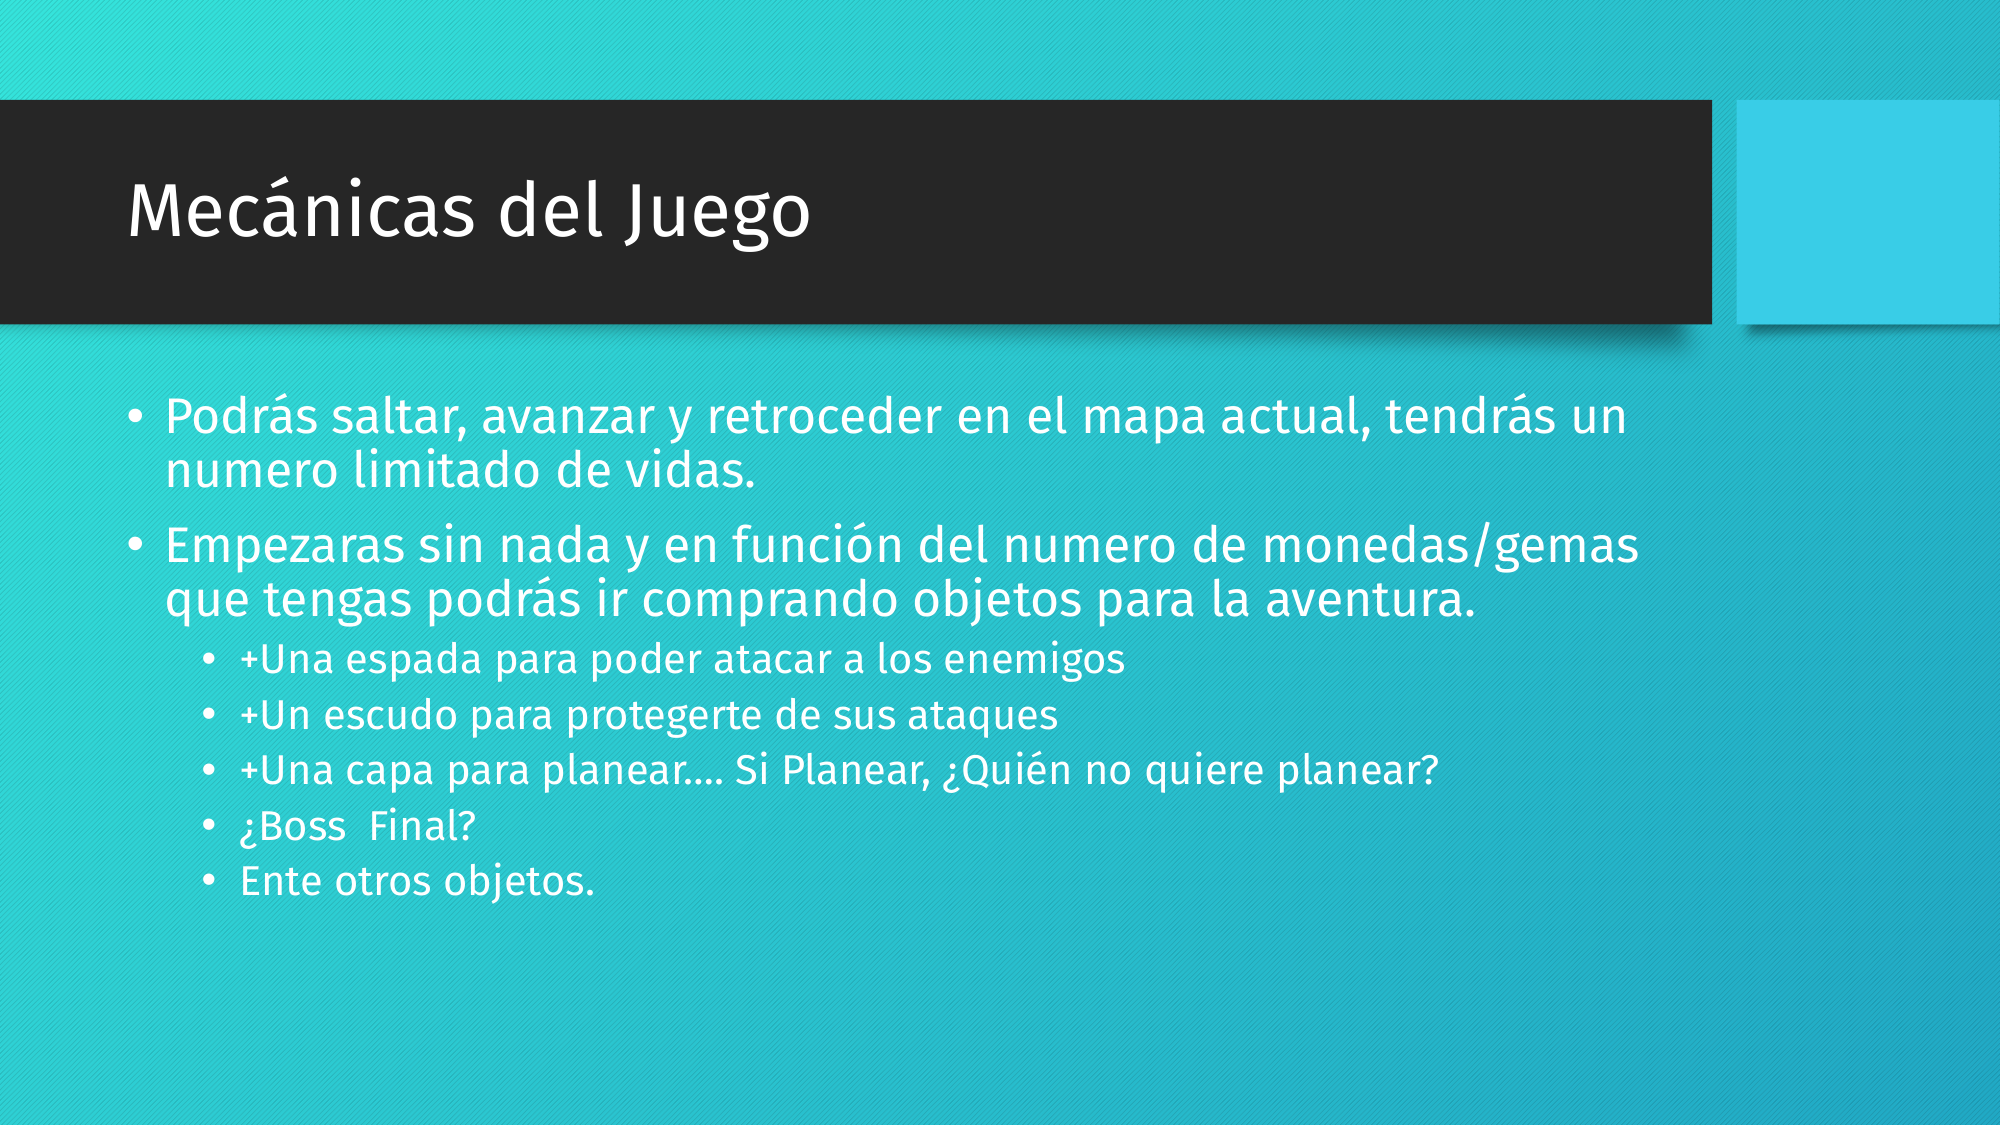

# Mecánicas del Juego
Podrás saltar, avanzar y retroceder en el mapa actual, tendrás un numero limitado de vidas.
Empezaras sin nada y en función del numero de monedas/gemas que tengas podrás ir comprando objetos para la aventura.
+Una espada para poder atacar a los enemigos
+Un escudo para protegerte de sus ataques
+Una capa para planear…. Si Planear, ¿Quién no quiere planear?
¿Boss  Final?
Ente otros objetos.